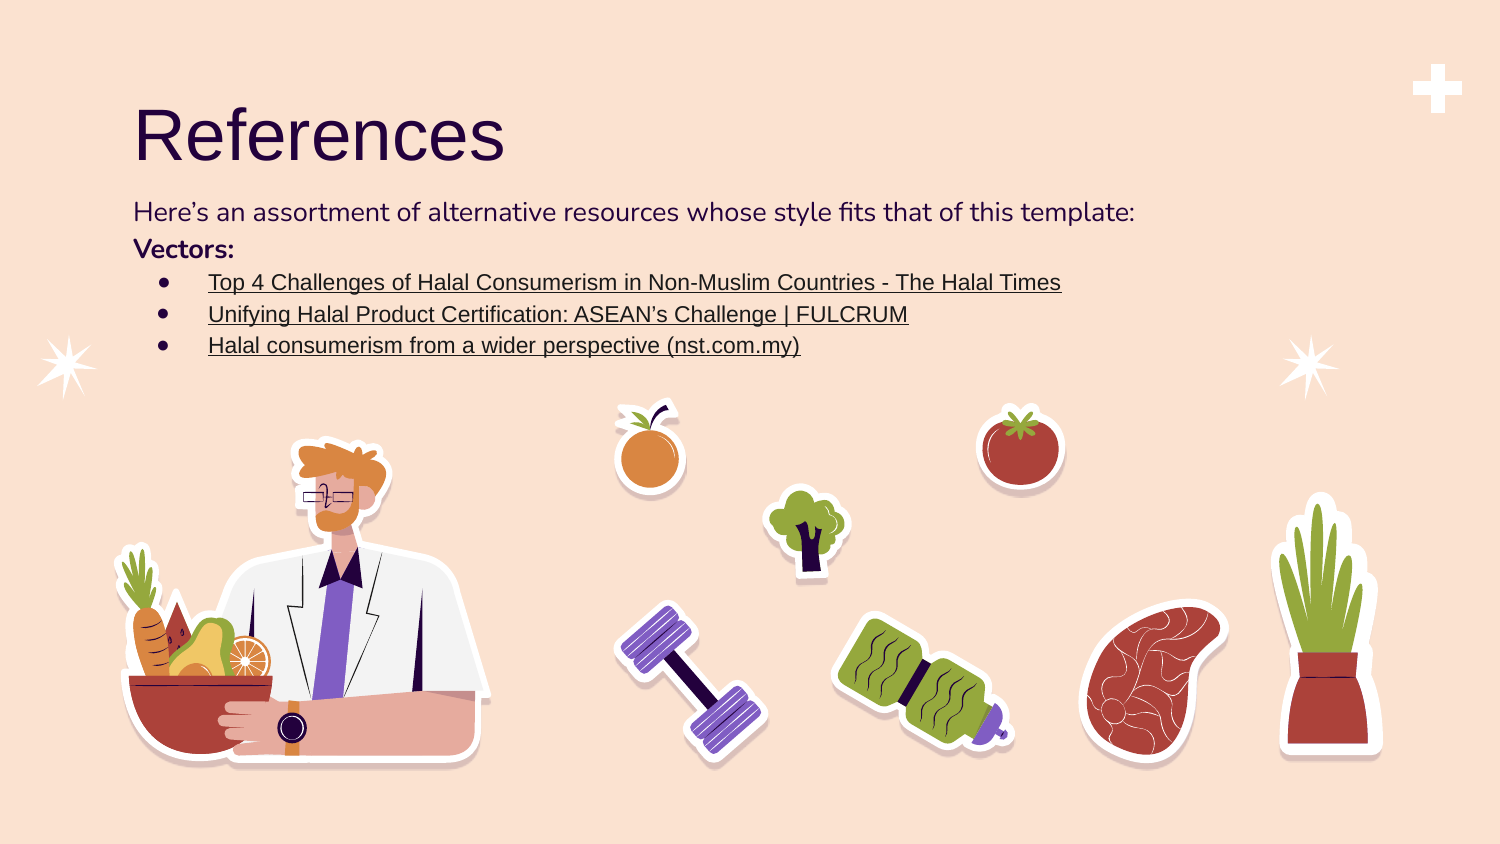

# References
Here’s an assortment of alternative resources whose style fits that of this template:
Vectors:
Top 4 Challenges of Halal Consumerism in Non-Muslim Countries - The Halal Times
Unifying Halal Product Certification: ASEAN’s Challenge | FULCRUM
Halal consumerism from a wider perspective (nst.com.my)